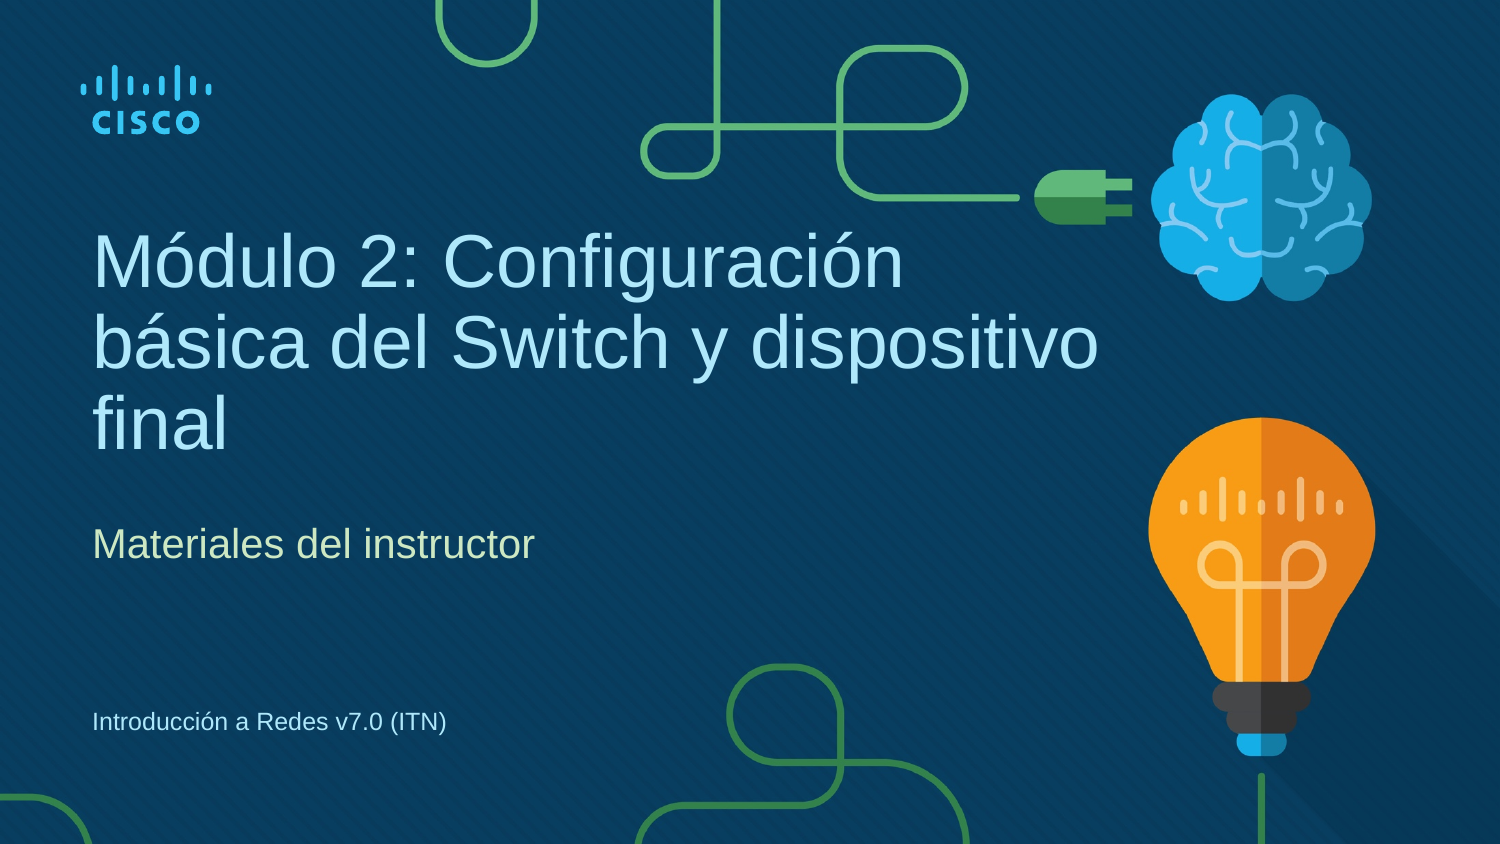

# Módulo 2: Configuración básica del Switch y dispositivo final
Materiales del instructor
Introducción a Redes v7.0 (ITN)